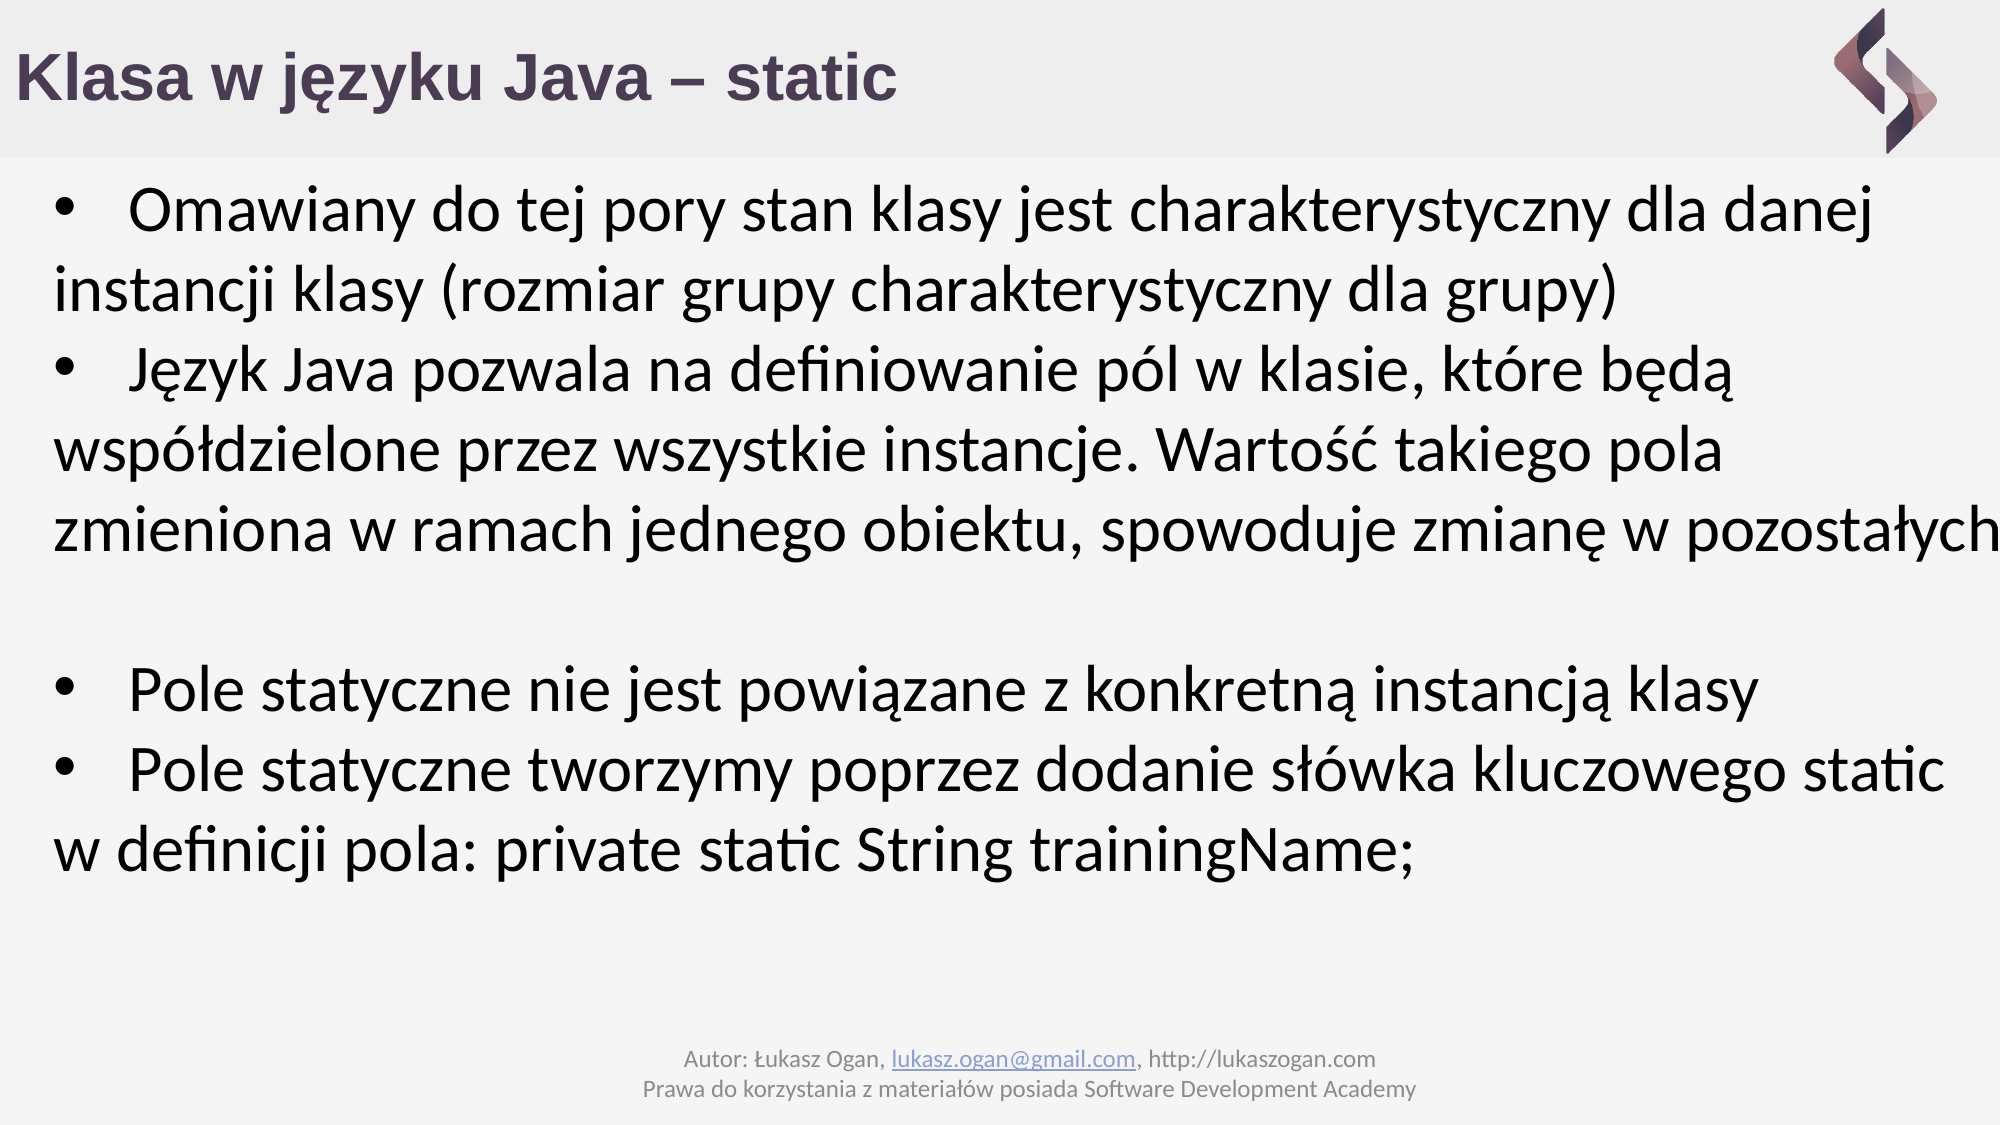

# Klasa w języku Java – static
Omawiany do tej pory stan klasy jest charakterystyczny dla danej
instancji klasy (rozmiar grupy charakterystyczny dla grupy)
Język Java pozwala na definiowanie pól w klasie, które będą
współdzielone przez wszystkie instancje. Wartość takiego pola
zmieniona w ramach jednego obiektu, spowoduje zmianę w pozostałych

Pole statyczne nie jest powiązane z konkretną instancją klasy
Pole statyczne tworzymy poprzez dodanie słówka kluczowego static
w definicji pola: private static String trainingName;
Autor: Łukasz Ogan, lukasz.ogan@gmail.com, http://lukaszogan.com
Prawa do korzystania z materiałów posiada Software Development Academy